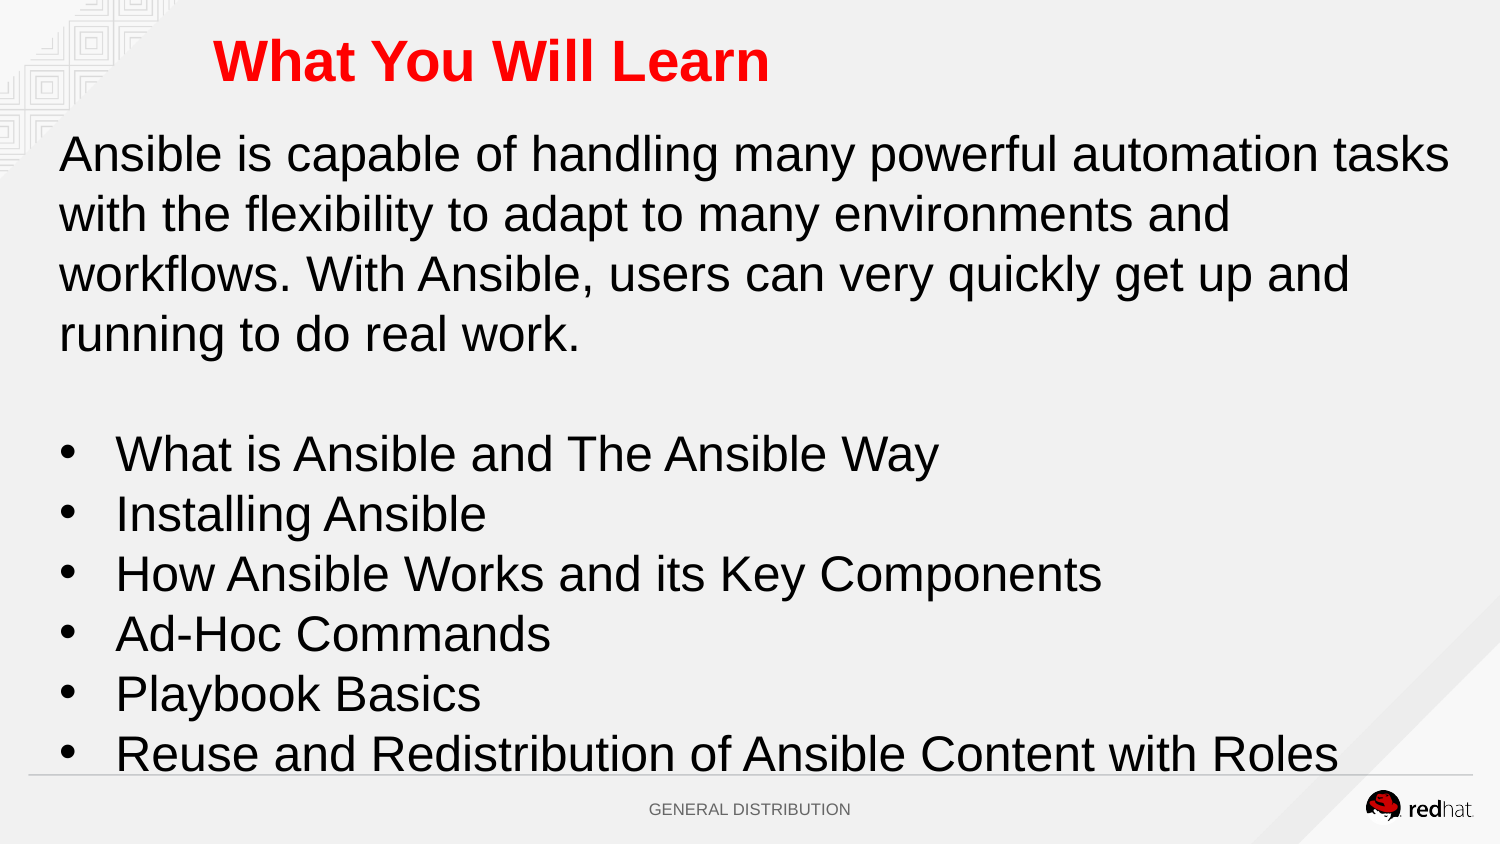

What You Will Learn
Ansible is capable of handling many powerful automation tasks with the flexibility to adapt to many environments and workflows. With Ansible, users can very quickly get up and running to do real work.
What is Ansible and The Ansible Way
Installing Ansible
How Ansible Works and its Key Components
Ad-Hoc Commands
Playbook Basics
Reuse and Redistribution of Ansible Content with Roles